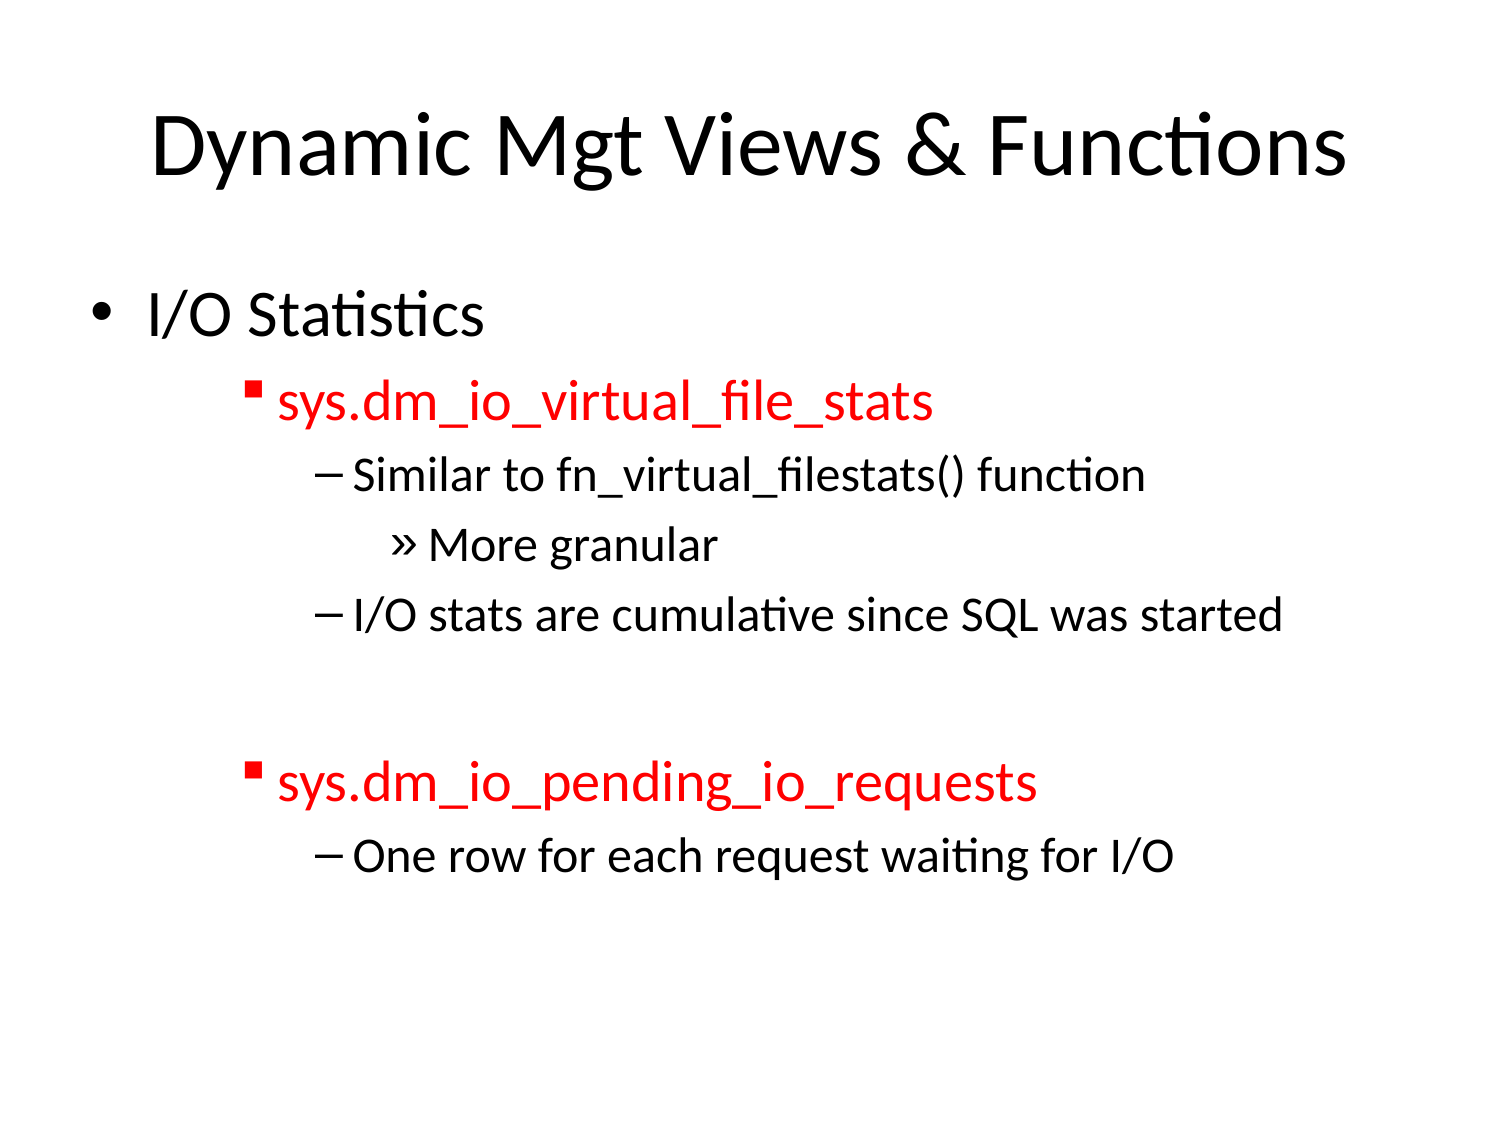

# Dynamic Mgt Views & Functions
I/O Statistics
sys.dm_io_virtual_file_stats
Similar to fn_virtual_filestats() function
More granular
I/O stats are cumulative since SQL was started

sys.dm_io_pending_io_requests
One row for each request waiting for I/O